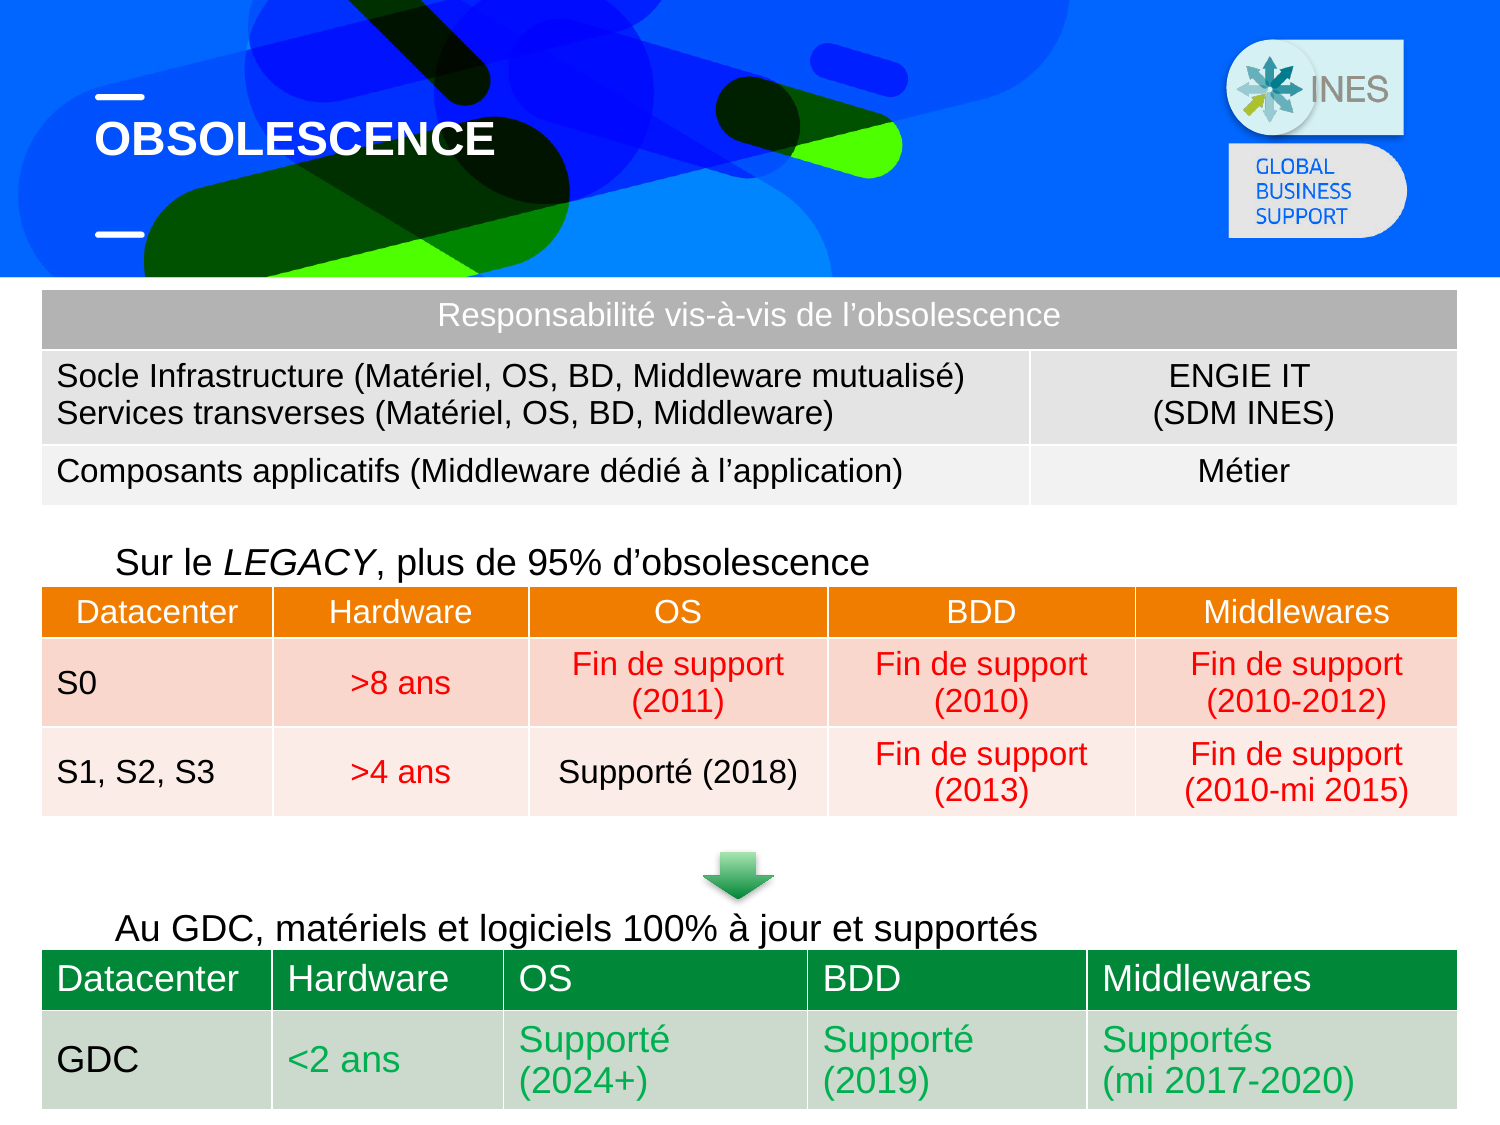

# obsolescence

| Responsabilité vis-à-vis de l’obsolescence |  |
| --- | --- |
| Socle Infrastructure (Matériel, OS, BD, Middleware mutualisé) Services transverses (Matériel, OS, BD, Middleware) | ENGIE IT (SDM INES) |
| Composants applicatifs (Middleware dédié à l’application) | Métier |
Sur le LEGACY, plus de 95% d’obsolescence
| Datacenter | Hardware | OS | BDD | Middlewares |
| --- | --- | --- | --- | --- |
| S0 | >8 ans | Fin de support (2011) | Fin de support (2010) | Fin de support (2010-2012) |
| S1, S2, S3 | >4 ans | Supporté (2018) | Fin de support (2013) | Fin de support (2010-mi 2015) |

Au GDC, matériels et logiciels 100% à jour et supportés
| Datacenter | Hardware | OS | BDD | Middlewares |
| --- | --- | --- | --- | --- |
| GDC | <2 ans | Supporté (2024+) | Supporté (2019) | Supportés (mi 2017-2020) |
45